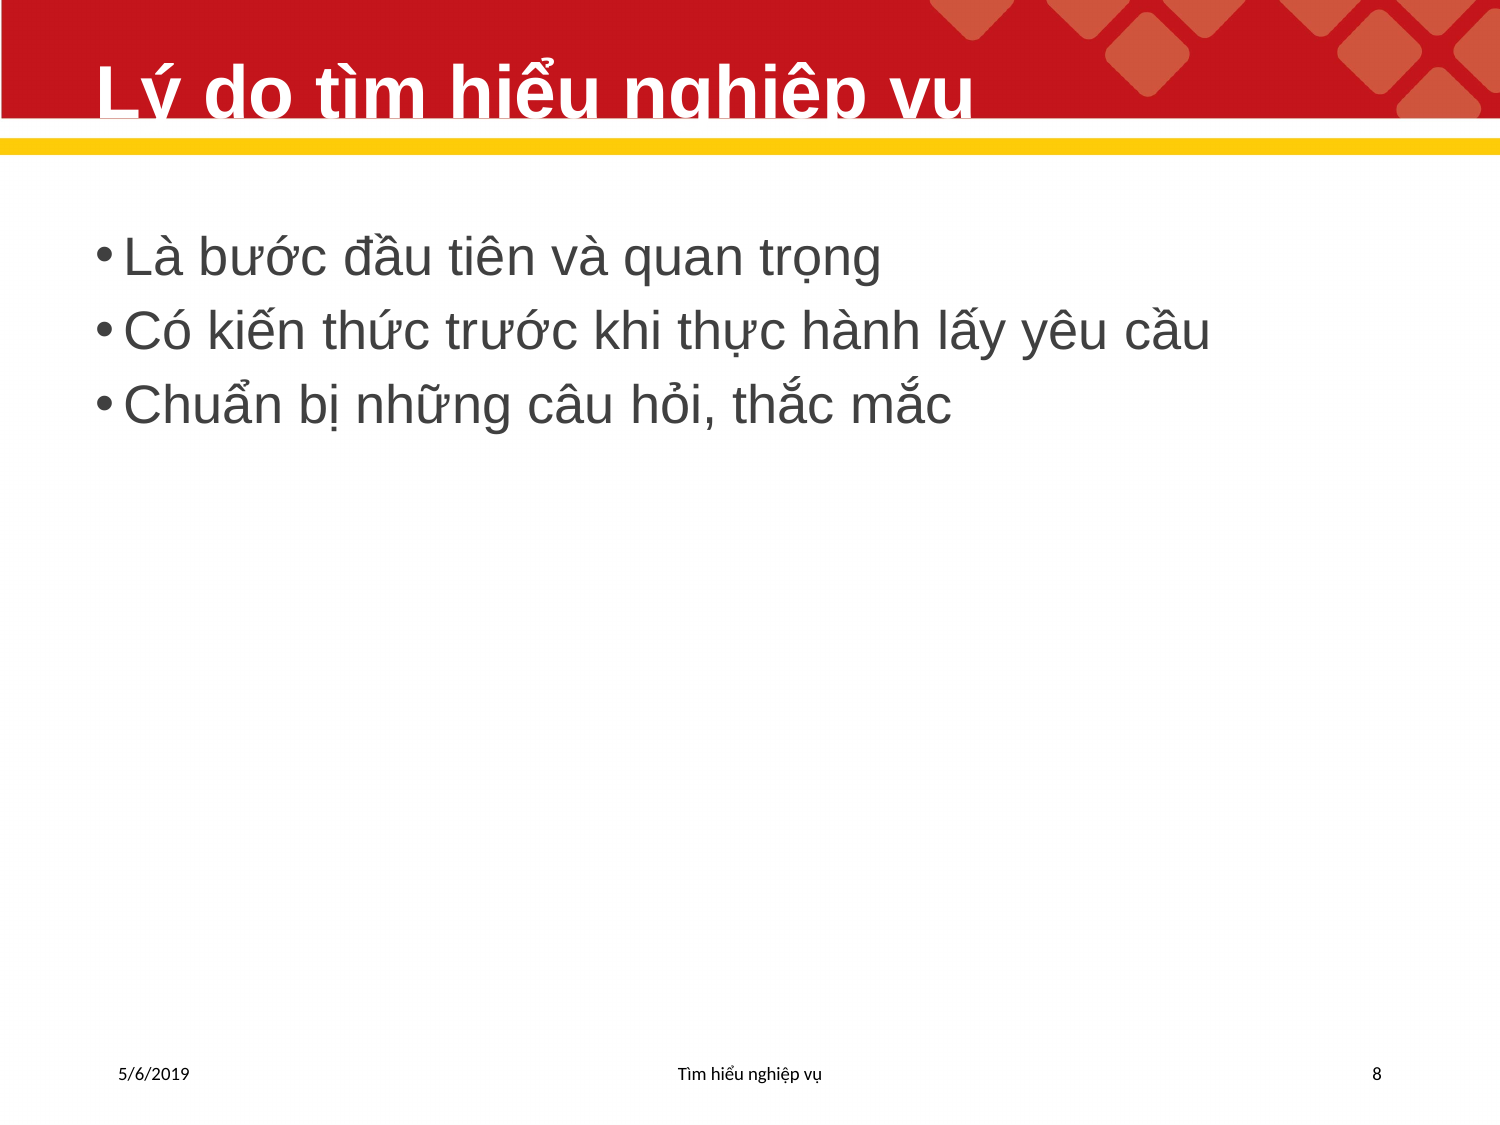

# Lý do tìm hiểu nghiệp vụ
Là bước đầu tiên và quan trọng
Có kiến thức trước khi thực hành lấy yêu cầu
Chuẩn bị những câu hỏi, thắc mắc
5/6/2019
Tìm hiểu nghiệp vụ
8